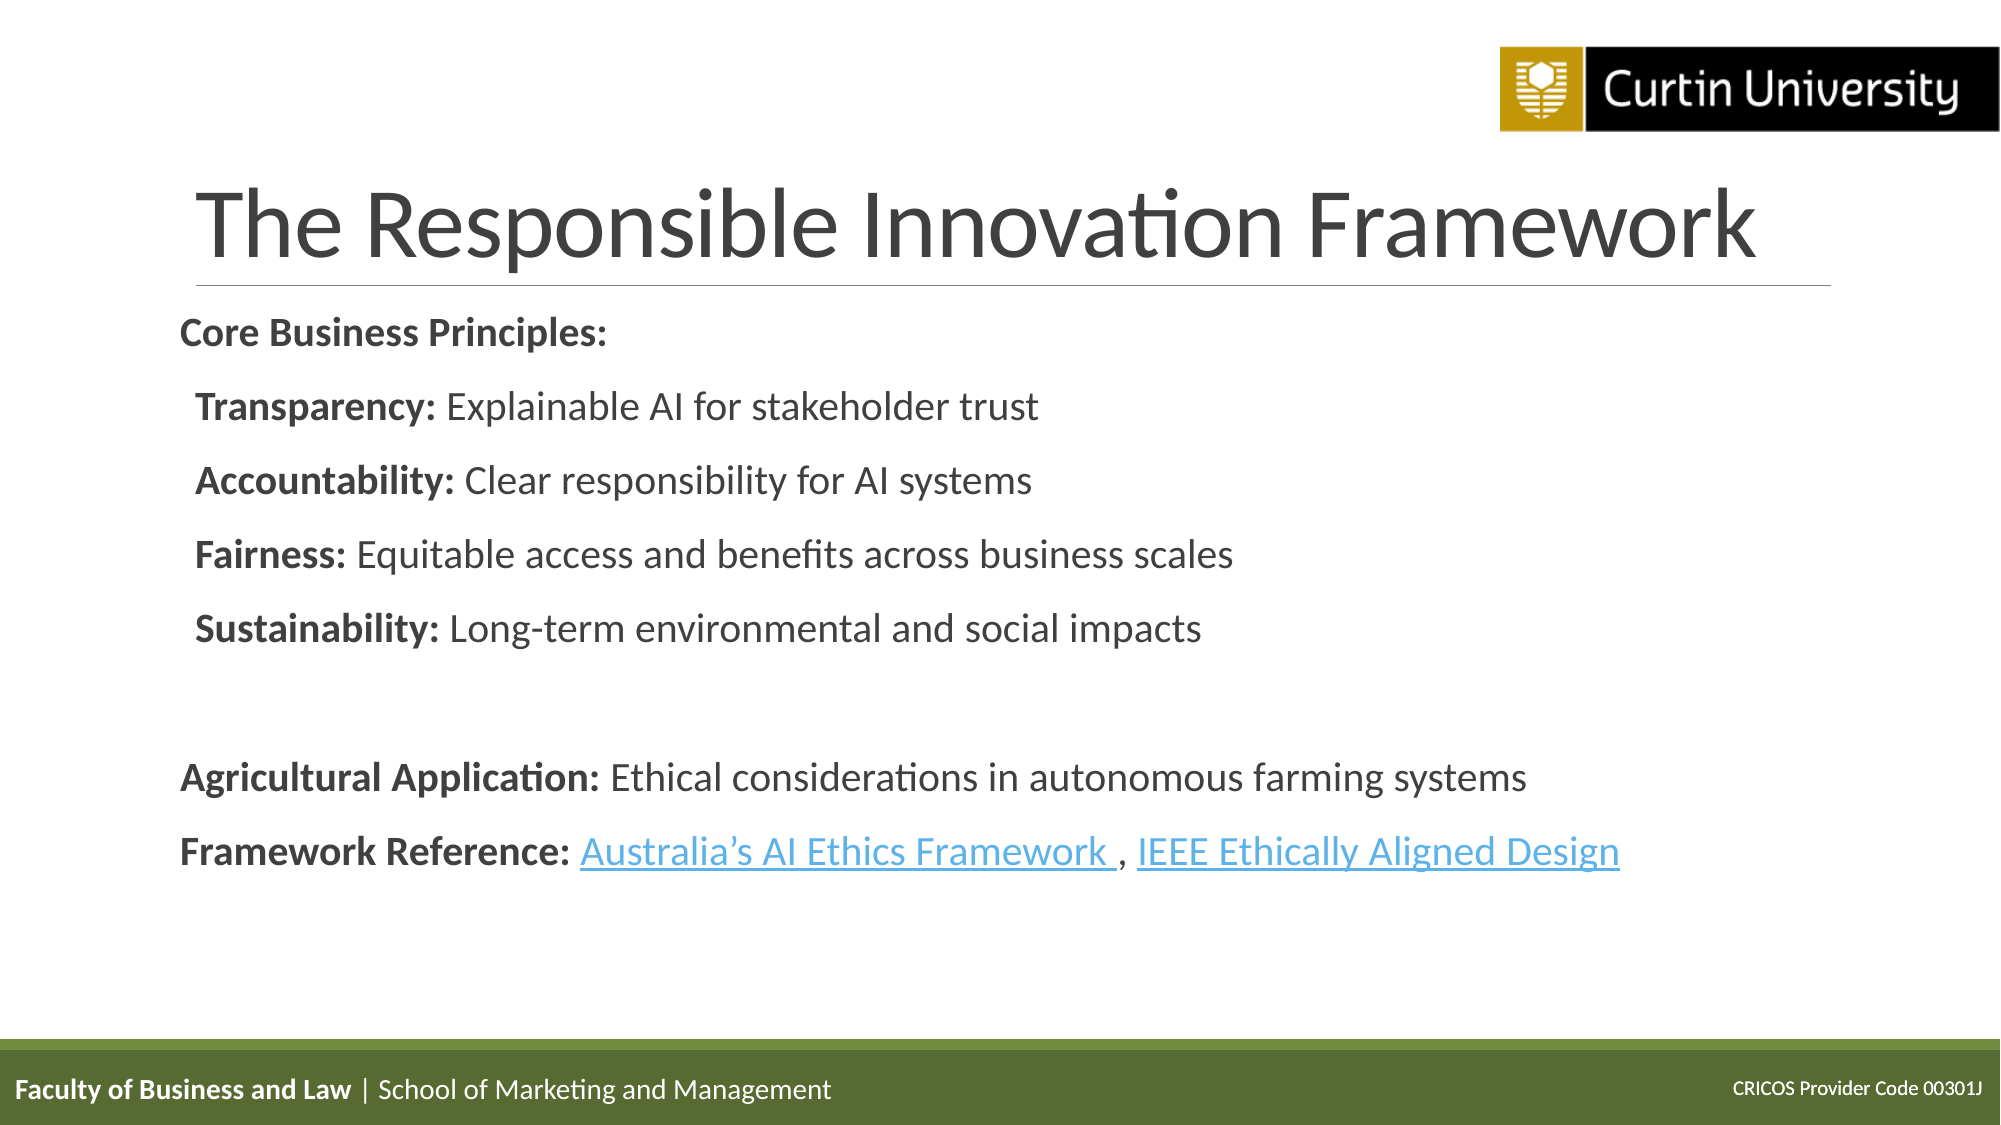

# The Responsible Innovation Framework
Core Business Principles:
Transparency: Explainable AI for stakeholder trust
Accountability: Clear responsibility for AI systems
Fairness: Equitable access and benefits across business scales
Sustainability: Long-term environmental and social impacts

Agricultural Application: Ethical considerations in autonomous farming systems
Framework Reference: Australia’s AI Ethics Framework , IEEE Ethically Aligned Design
Faculty of Business and Law | School of Marketing and Management